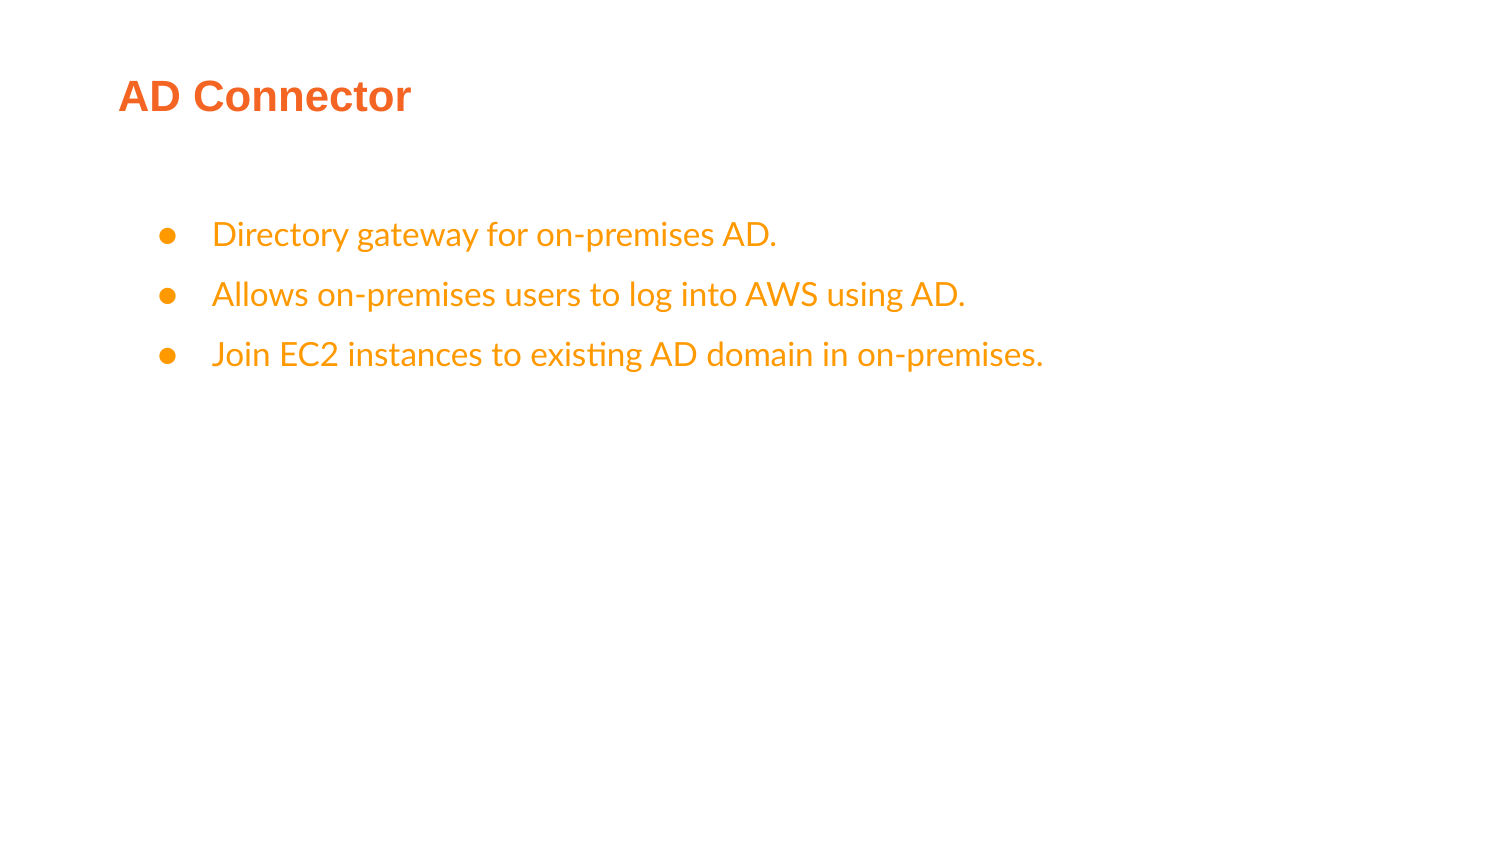

AD Connector
Directory gateway for on-premises AD.
Allows on-premises users to log into AWS using AD.
Join EC2 instances to existing AD domain in on-premises.